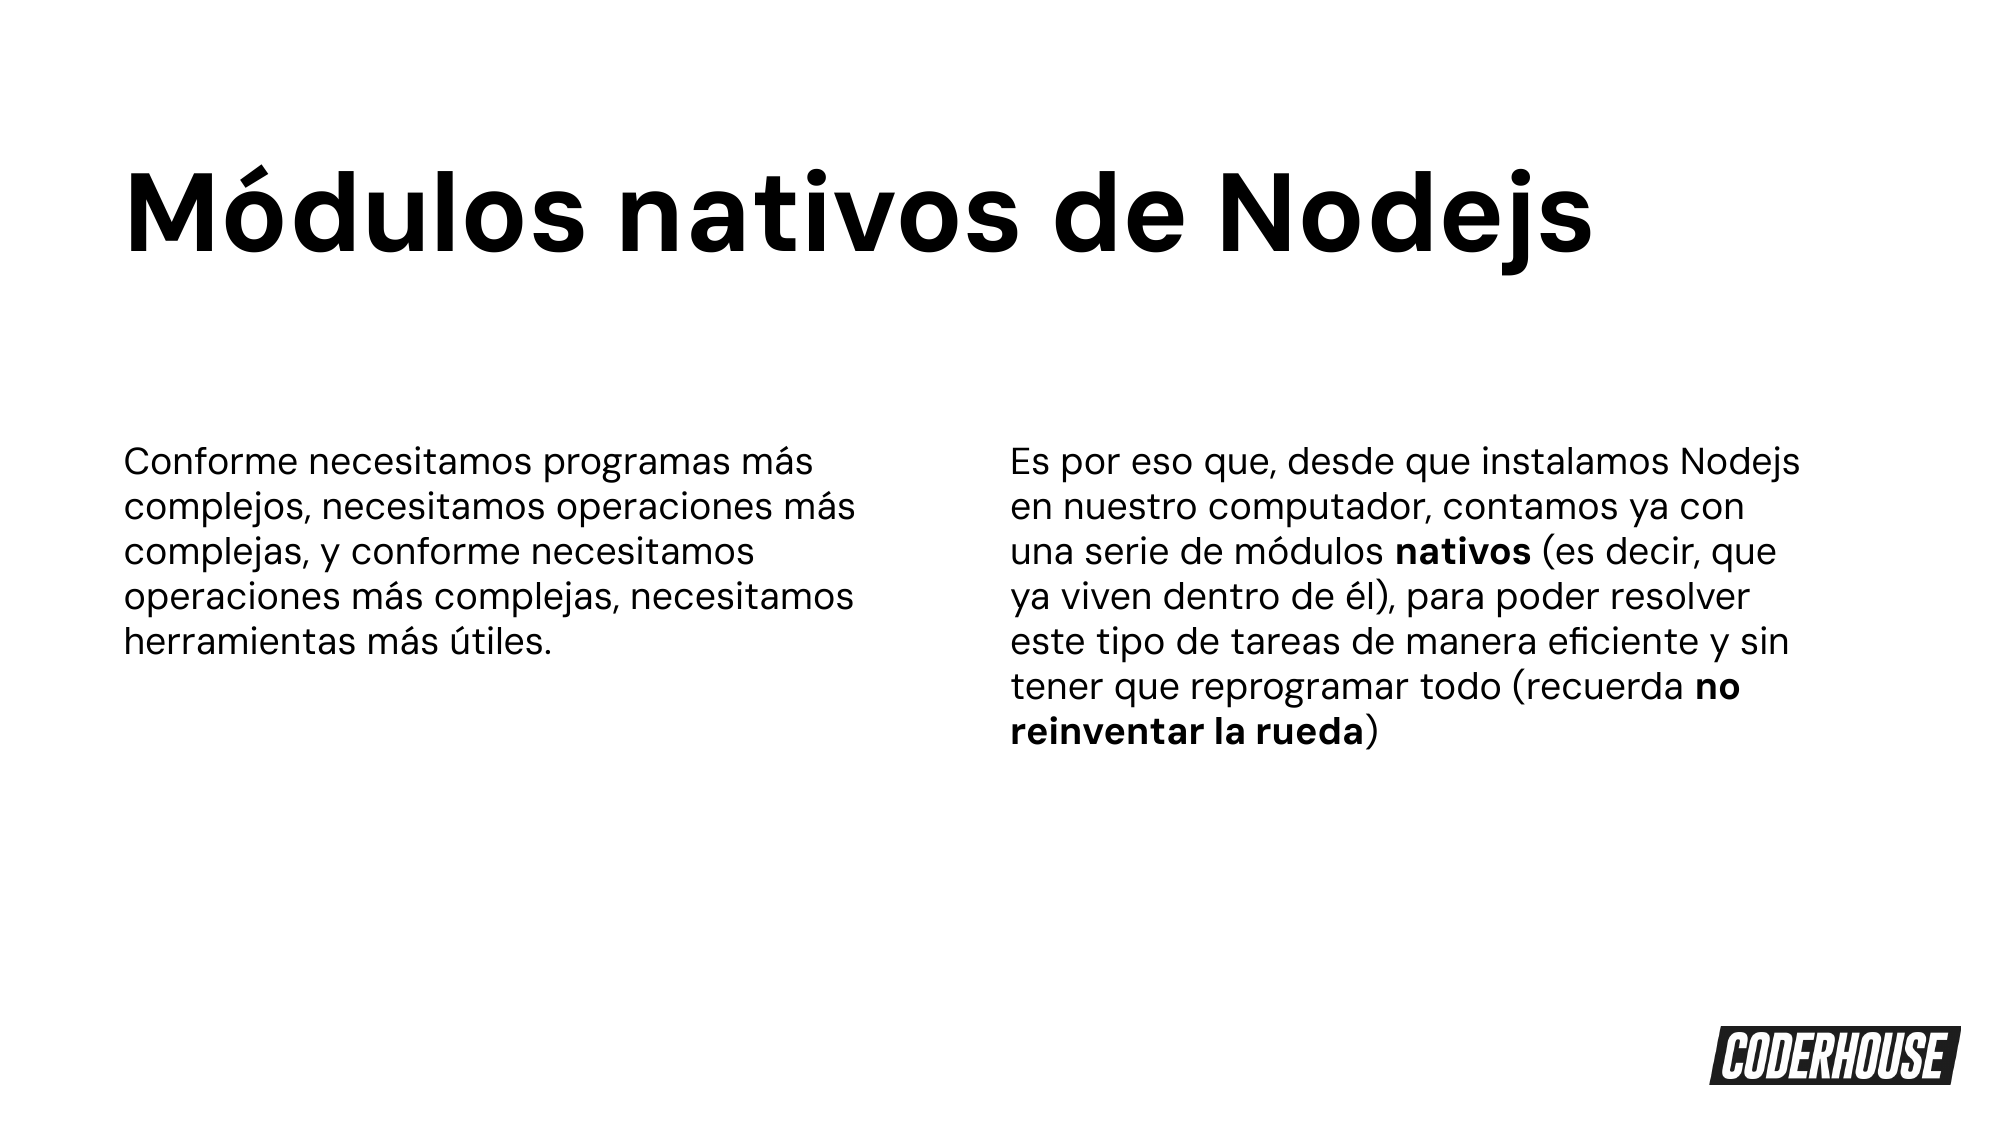

Módulos nativos de Nodejs
Es por eso que, desde que instalamos Nodejs en nuestro computador, contamos ya con una serie de módulos nativos (es decir, que ya viven dentro de él), para poder resolver este tipo de tareas de manera eficiente y sin tener que reprogramar todo (recuerda no reinventar la rueda)
Conforme necesitamos programas más complejos, necesitamos operaciones más complejas, y conforme necesitamos operaciones más complejas, necesitamos herramientas más útiles.